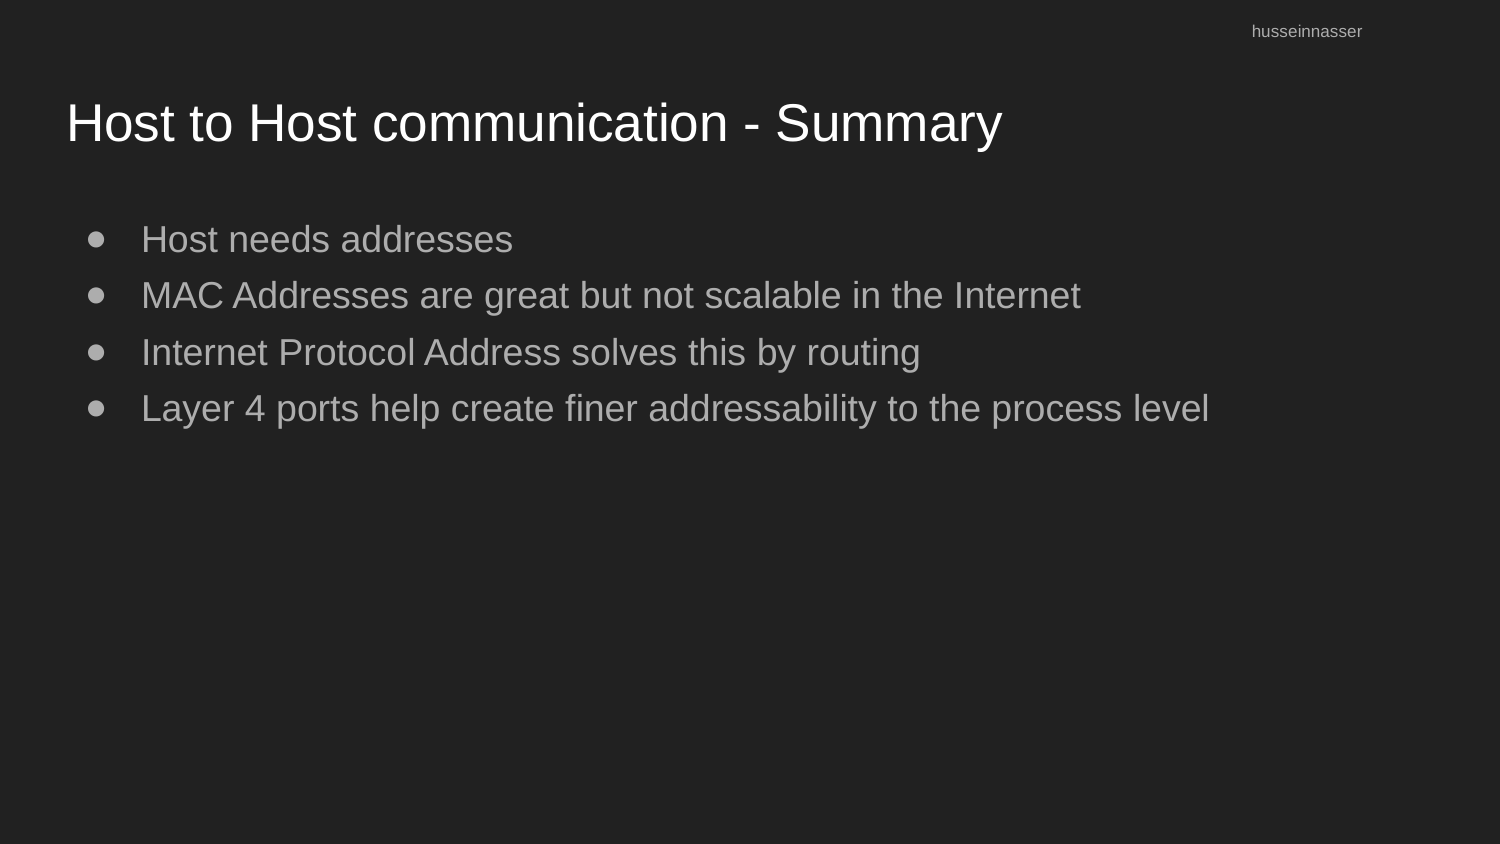

husseinnasser
# Host to Host communication - Summary
Host needs addresses
MAC Addresses are great but not scalable in the Internet
Internet Protocol Address solves this by routing
Layer 4 ports help create finer addressability to the process level